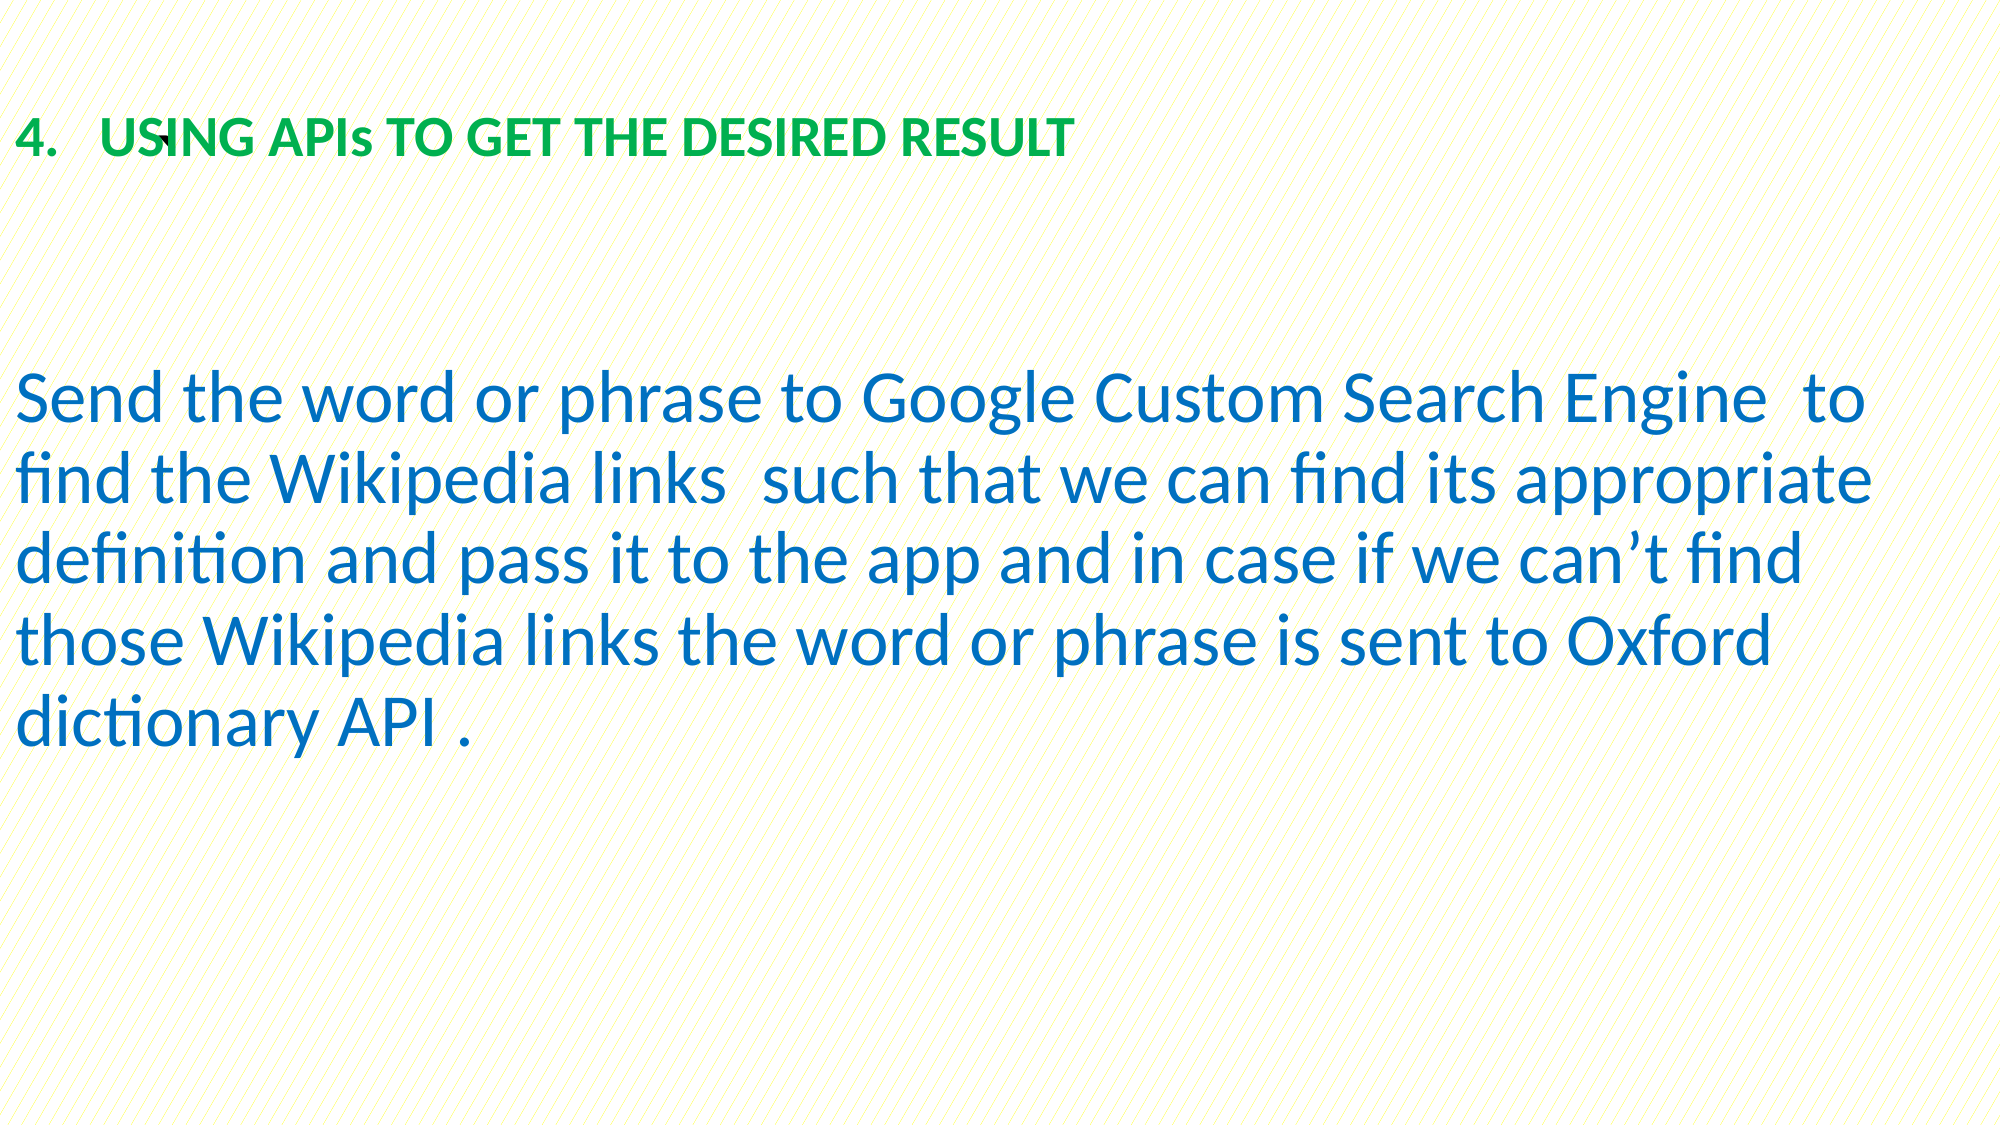

# `
USING APIs TO GET THE DESIRED RESULT

Send the word or phrase to Google Custom Search Engine  to find the Wikipedia links  such that we can find its appropriate definition and pass it to the app and in case if we can’t find those Wikipedia links the word or phrase is sent to Oxford dictionary API .